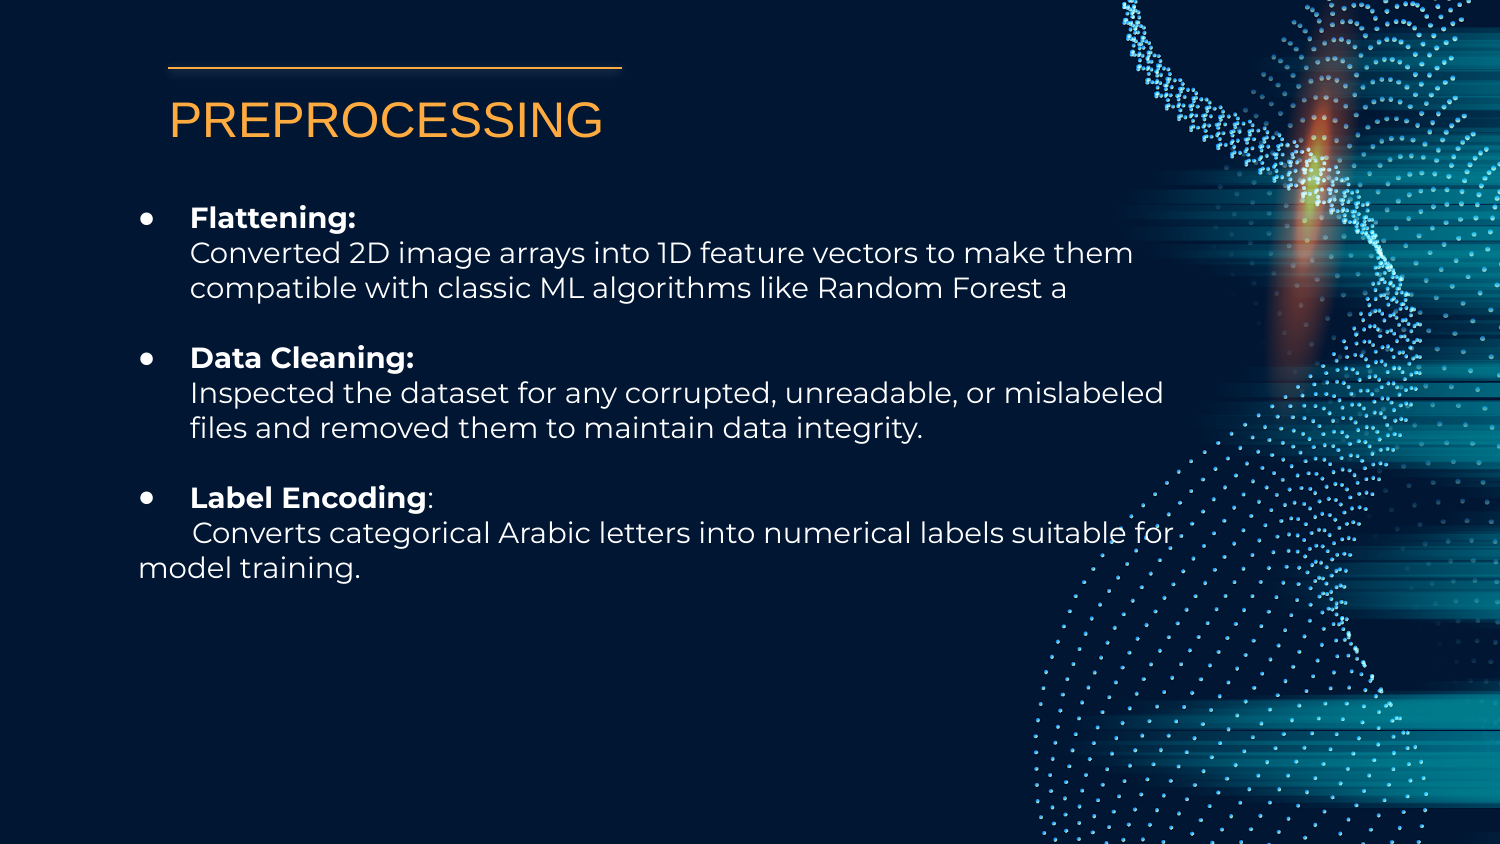

# PREPROCESSING
Flattening:
Converted 2D image arrays into 1D feature vectors to make them compatible with classic ML algorithms like Random Forest a

Data Cleaning:
Inspected the dataset for any corrupted, unreadable, or mislabeled files and removed them to maintain data integrity.

Label Encoding:
       Converts categorical Arabic letters into numerical labels suitable for model training.